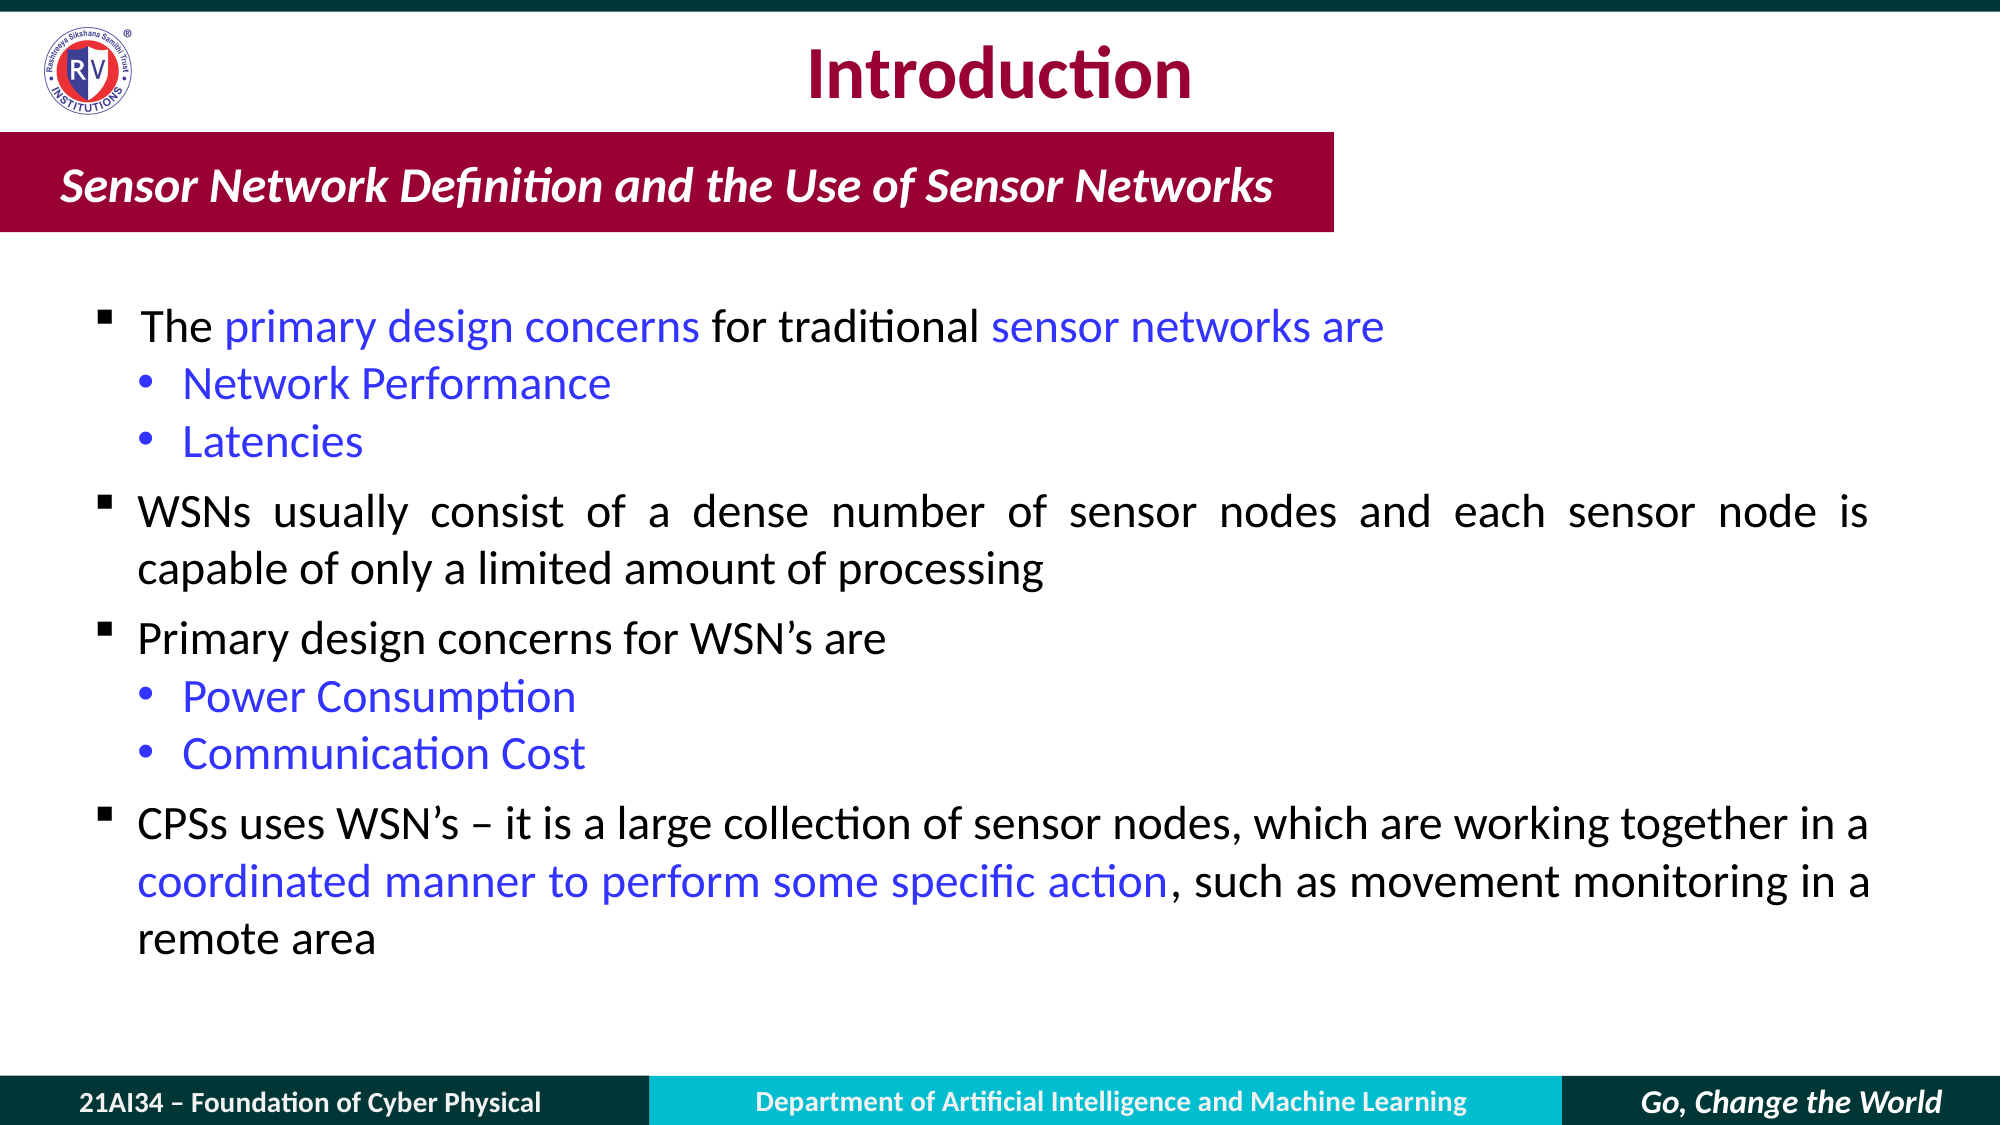

# Introduction
Sensor Network Definition and the Use of Sensor Networks
The primary design concerns for traditional sensor networks are
Network Performance
Latencies
WSNs usually consist of a dense number of sensor nodes and each sensor node is capable of only a limited amount of processing
Primary design concerns for WSN’s are
Power Consumption
Communication Cost
CPSs uses WSN’s – it is a large collection of sensor nodes, which are working together in a coordinated manner to perform some specific action, such as movement monitoring in a remote area